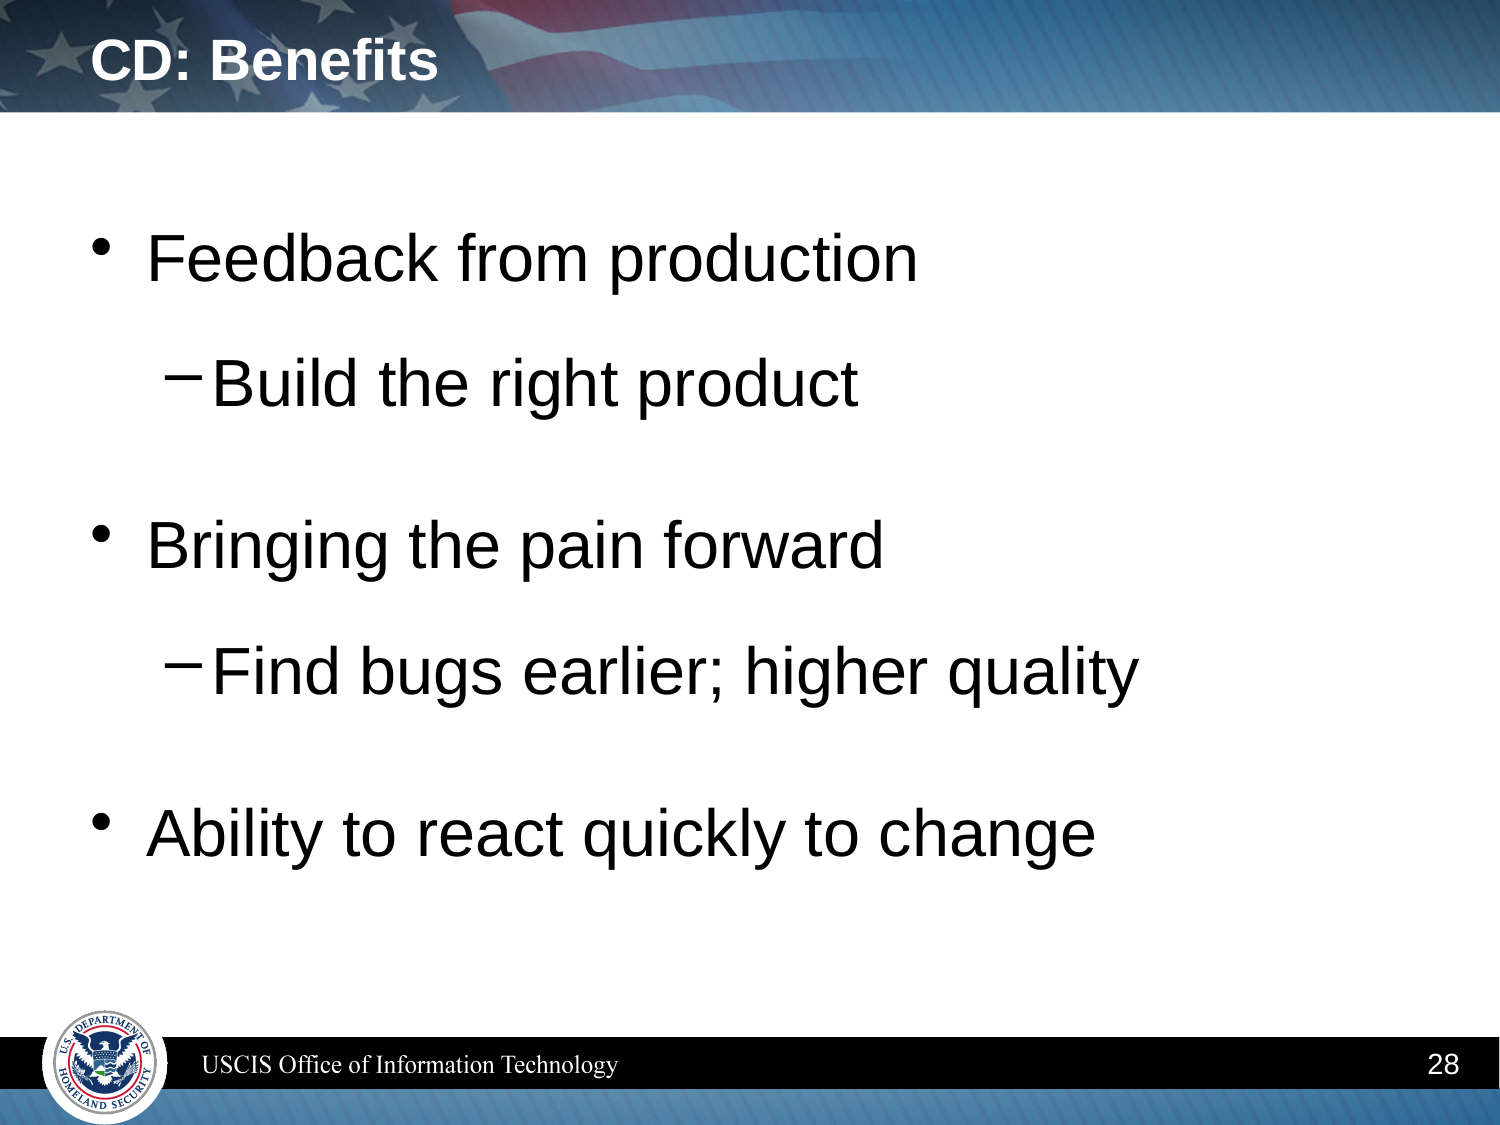

# CD: Benefits
Feedback from production
Build the right product
Bringing the pain forward
Find bugs earlier; higher quality
Ability to react quickly to change
28